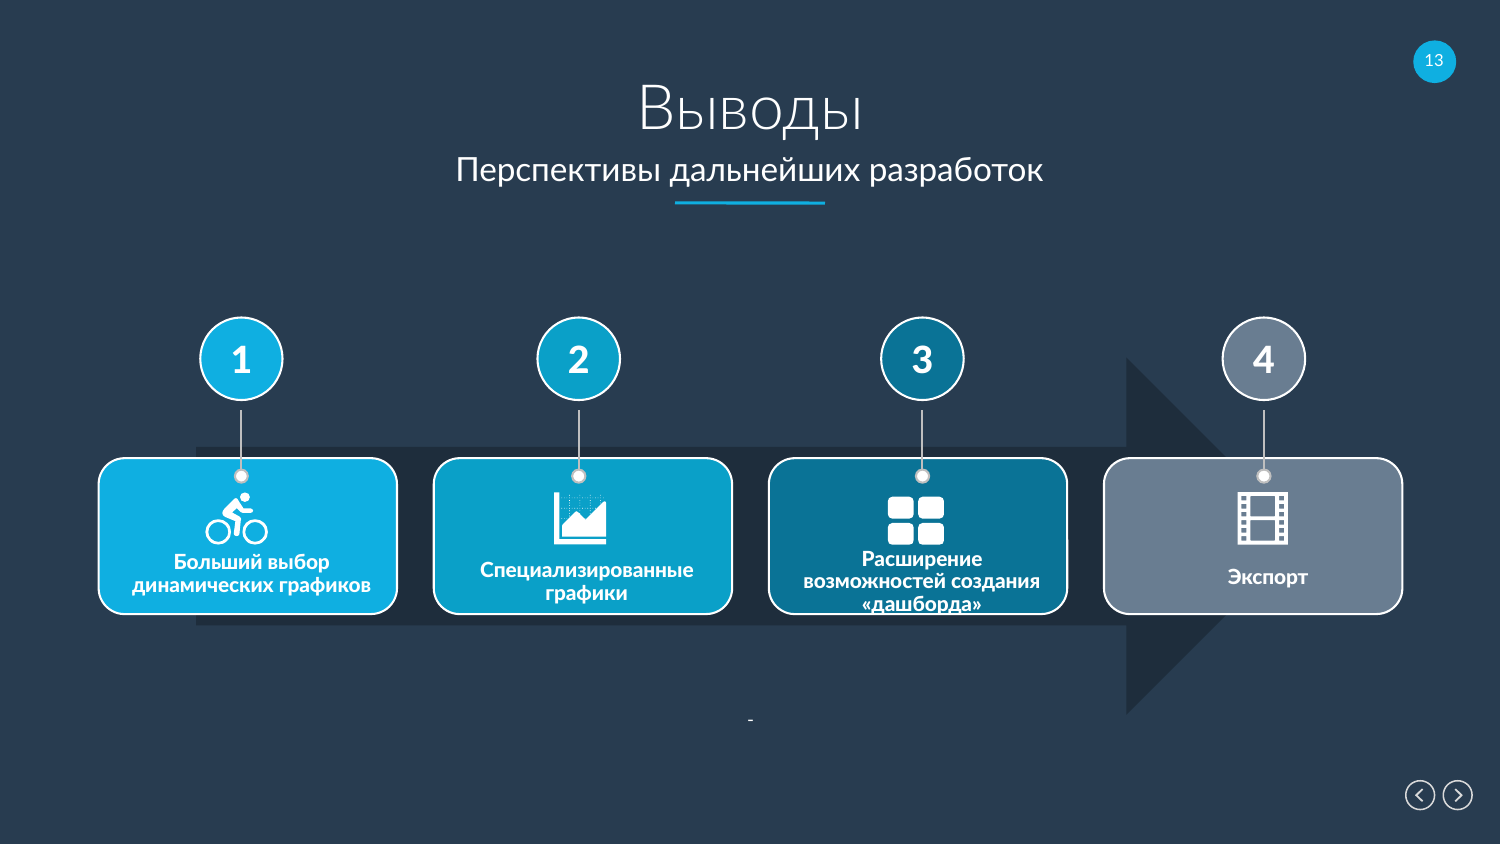

Выводы
Перспективы дальнейших разработок

1
2
3
4

Больший выбор динамических графиков

Специализированные графики

Расширение возможностей создания «дашборда»

     Экспорт

-